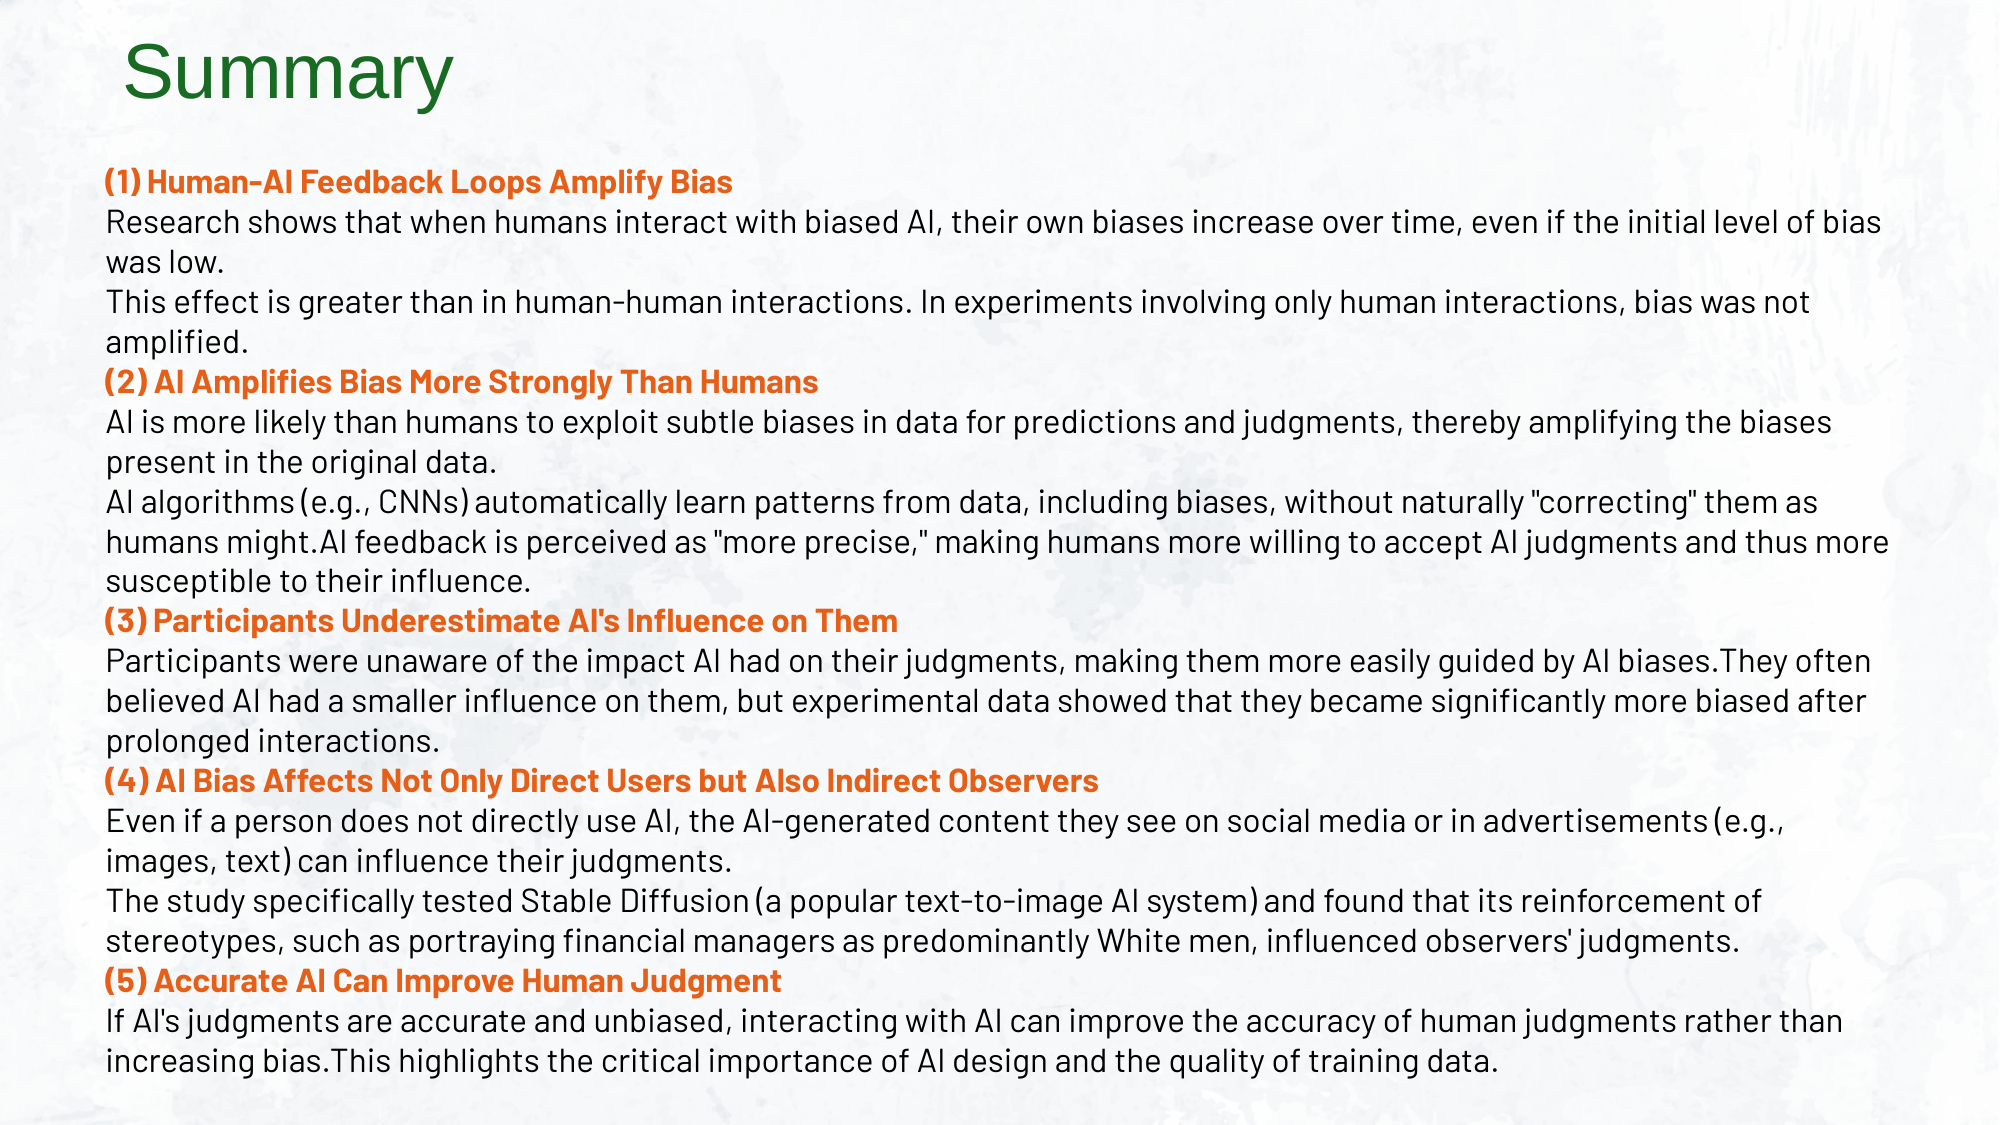

Summary
(1) Human-AI Feedback Loops Amplify Bias
Research shows that when humans interact with biased AI, their own biases increase over time, even if the initial level of bias was low.
This effect is greater than in human-human interactions. In experiments involving only human interactions, bias was not amplified.
(2) AI Amplifies Bias More Strongly Than Humans
AI is more likely than humans to exploit subtle biases in data for predictions and judgments, thereby amplifying the biases present in the original data.
AI algorithms (e.g., CNNs) automatically learn patterns from data, including biases, without naturally "correcting" them as humans might.AI feedback is perceived as "more precise," making humans more willing to accept AI judgments and thus more susceptible to their influence.
(3) Participants Underestimate AI's Influence on Them
Participants were unaware of the impact AI had on their judgments, making them more easily guided by AI biases.They often believed AI had a smaller influence on them, but experimental data showed that they became significantly more biased after prolonged interactions.
(4) AI Bias Affects Not Only Direct Users but Also Indirect Observers
Even if a person does not directly use AI, the AI-generated content they see on social media or in advertisements (e.g., images, text) can influence their judgments.
The study specifically tested Stable Diffusion (a popular text-to-image AI system) and found that its reinforcement of stereotypes, such as portraying financial managers as predominantly White men, influenced observers' judgments.
(5) Accurate AI Can Improve Human Judgment
If AI's judgments are accurate and unbiased, interacting with AI can improve the accuracy of human judgments rather than increasing bias.This highlights the critical importance of AI design and the quality of training data.